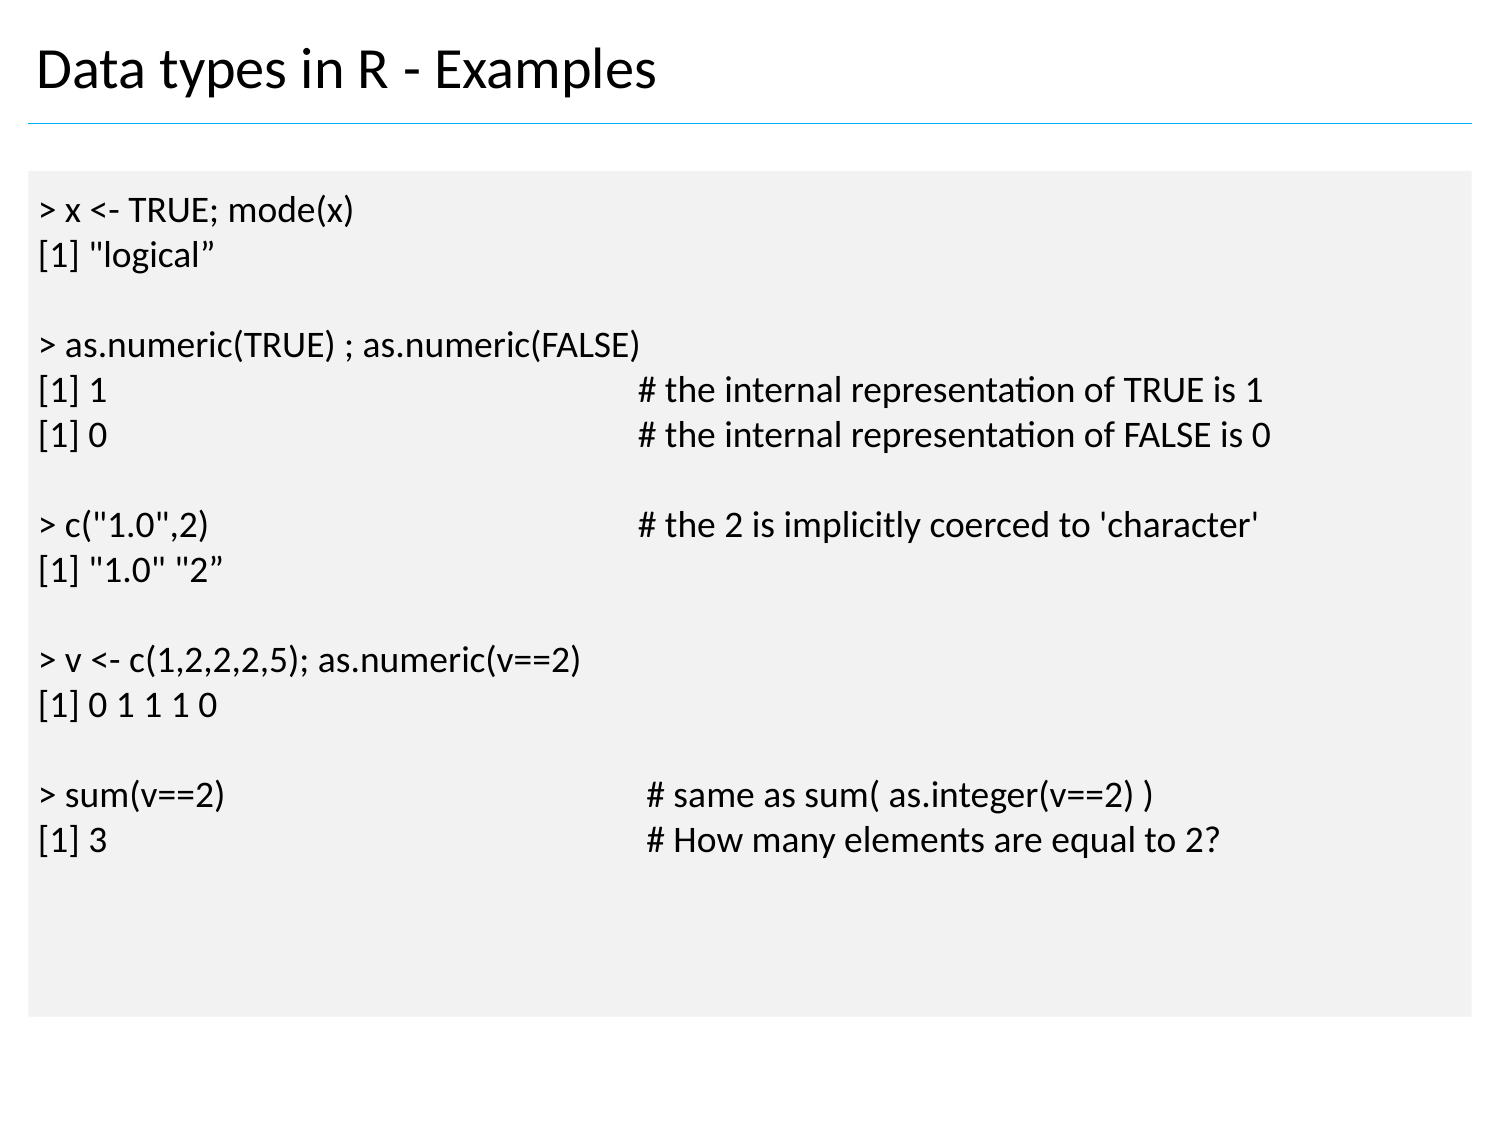

Data types in R - Examples

> x <- TRUE; mode(x)
[1] "logical”

> as.numeric(TRUE) ; as.numeric(FALSE)
[1] 1 				# the internal representation of TRUE is 1
[1] 0				# the internal representation of FALSE is 0

> c("1.0",2) 			# the 2 is implicitly coerced to 'character'
[1] "1.0" "2”

> v <- c(1,2,2,2,5); as.numeric(v==2)
[1] 0 1 1 1 0

> sum(v==2)			 # same as sum( as.integer(v==2) )
[1] 3 				 # How many elements are equal to 2?